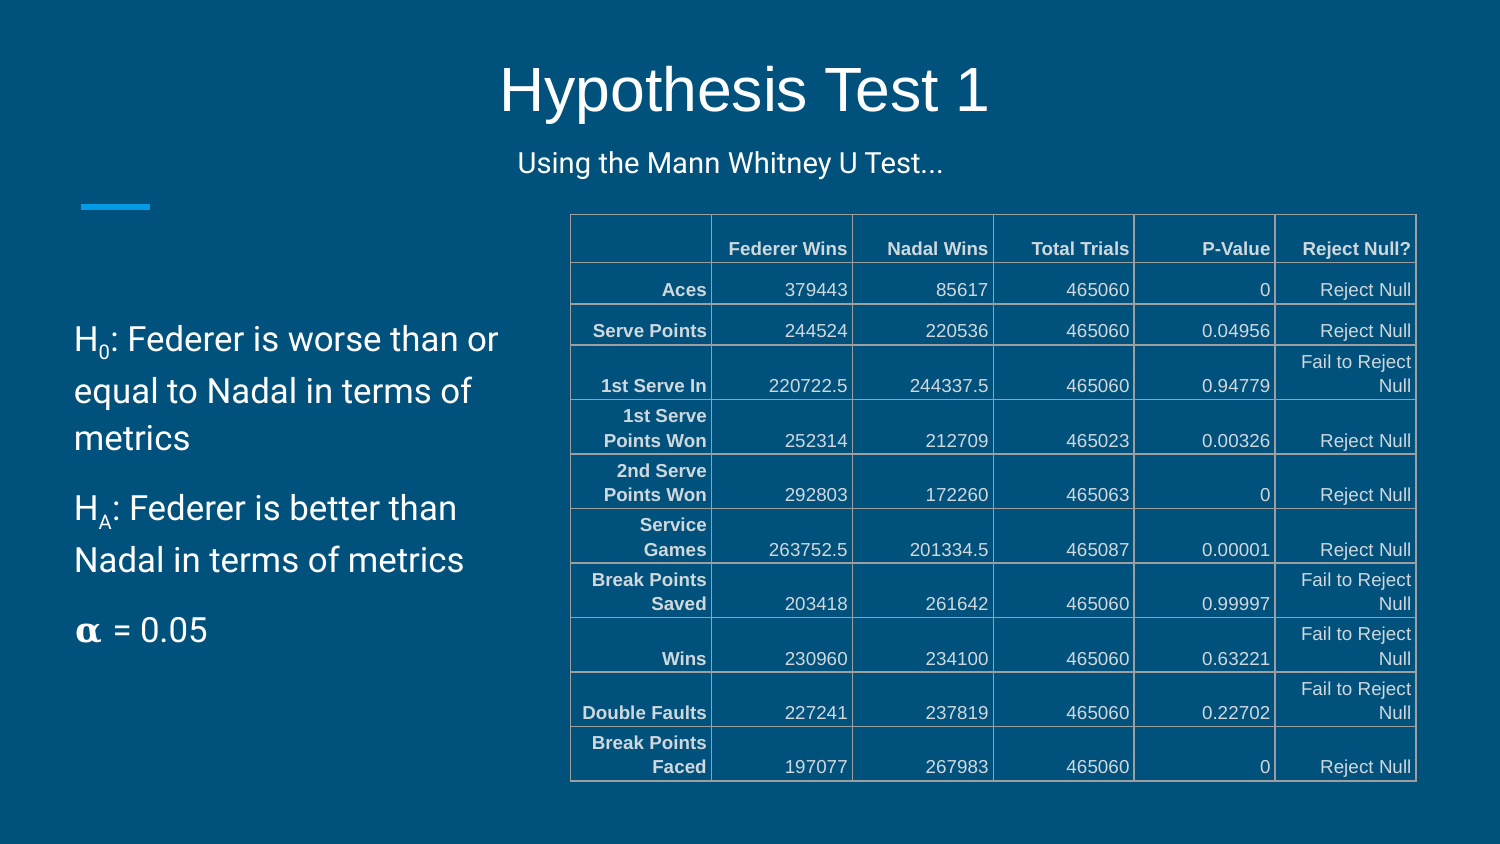

# Hypothesis Test 1
Using the Mann Whitney U Test...
|  | Federer Wins | Nadal Wins | Total Trials | P-Value | Reject Null? |
| --- | --- | --- | --- | --- | --- |
| Aces | 379443 | 85617 | 465060 | 0 | Reject Null |
| Serve Points | 244524 | 220536 | 465060 | 0.04956 | Reject Null |
| 1st Serve In | 220722.5 | 244337.5 | 465060 | 0.94779 | Fail to Reject Null |
| 1st Serve Points Won | 252314 | 212709 | 465023 | 0.00326 | Reject Null |
| 2nd Serve Points Won | 292803 | 172260 | 465063 | 0 | Reject Null |
| Service Games | 263752.5 | 201334.5 | 465087 | 0.00001 | Reject Null |
| Break Points Saved | 203418 | 261642 | 465060 | 0.99997 | Fail to Reject Null |
| Wins | 230960 | 234100 | 465060 | 0.63221 | Fail to Reject Null |
| Double Faults | 227241 | 237819 | 465060 | 0.22702 | Fail to Reject Null |
| Break Points Faced | 197077 | 267983 | 465060 | 0 | Reject Null |
H0: Federer is worse than or equal to Nadal in terms of metrics
HA: Federer is better than Nadal in terms of metrics
𝛂 = 0.05